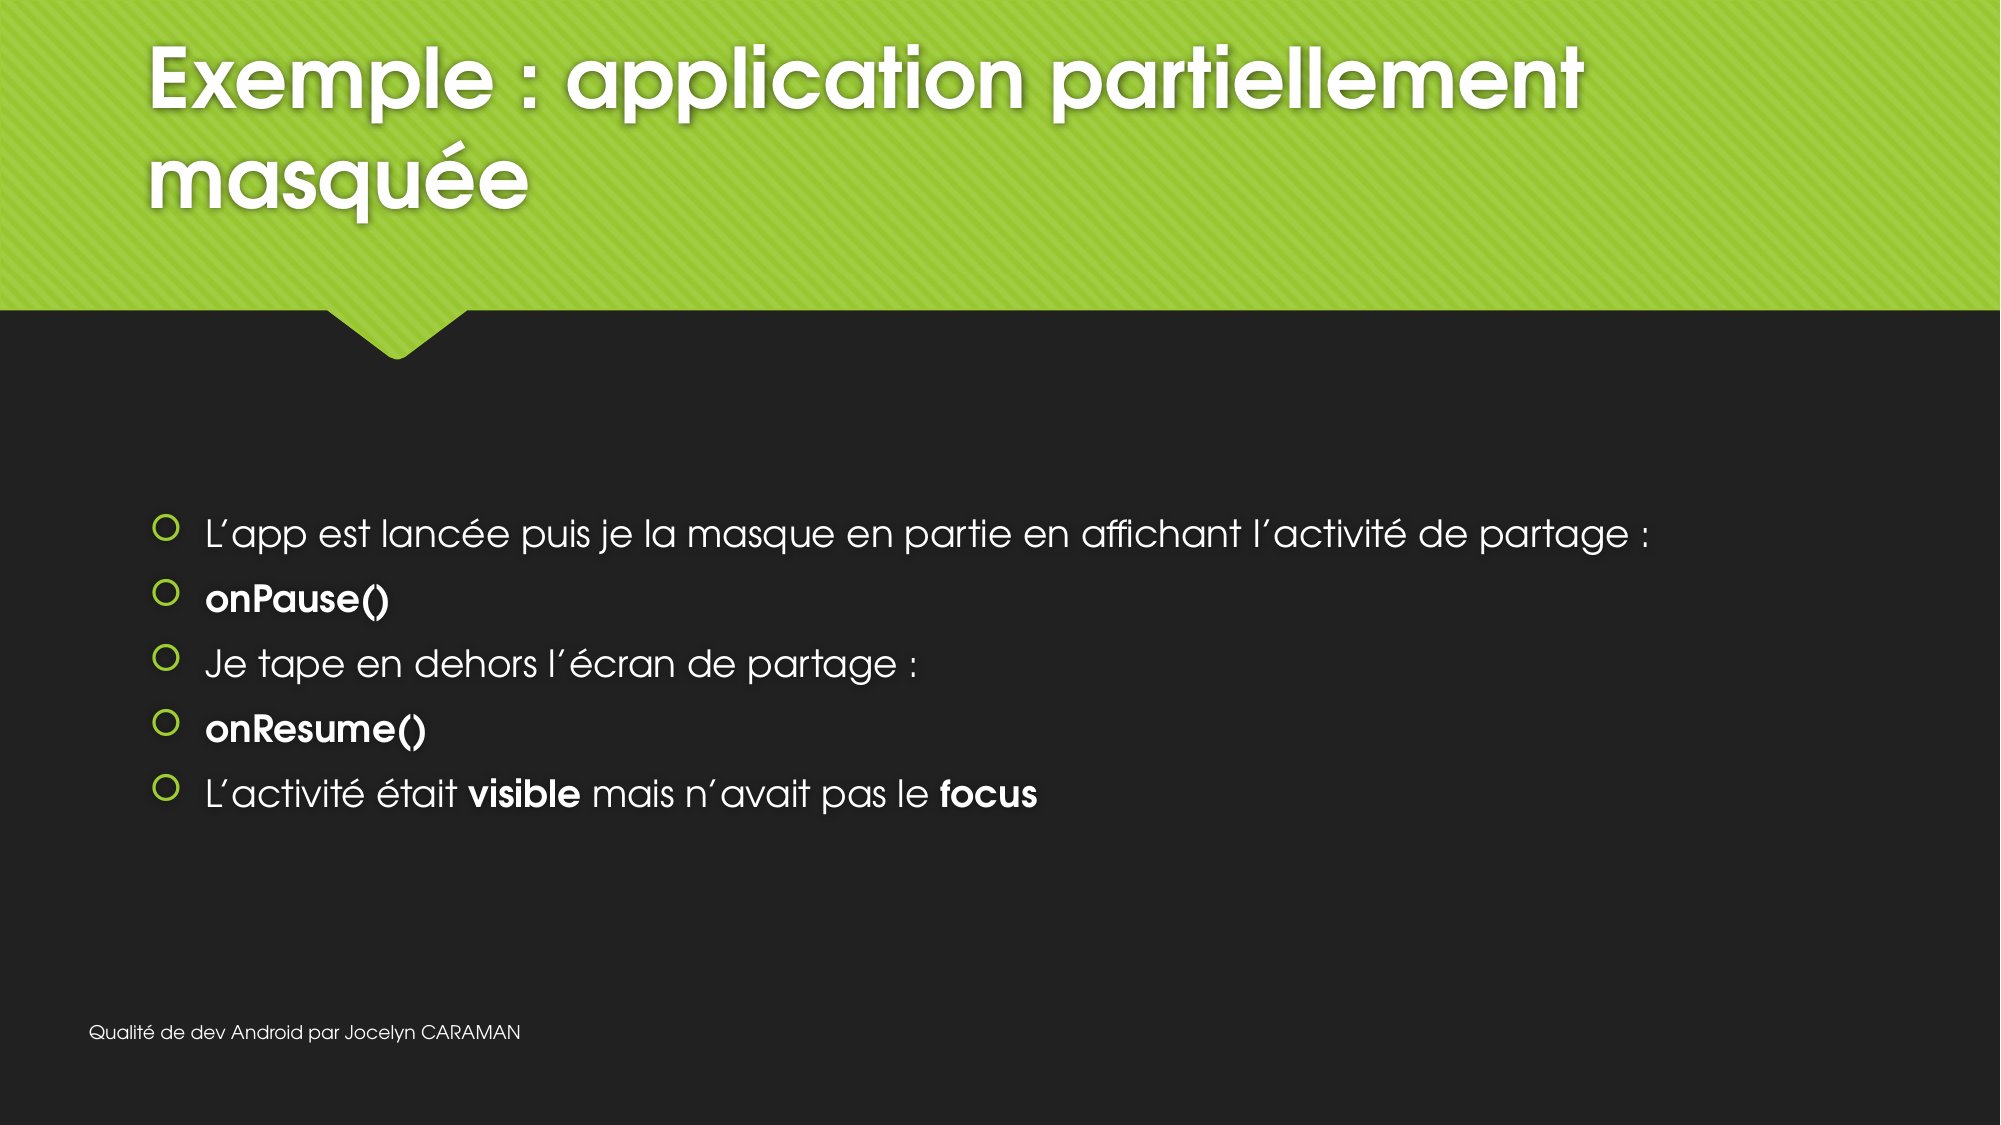

# Exemple : application partiellement masquée
L’app est lancée puis je la masque en partie en affichant l’activité de partage :
onPause()
Je tape en dehors l’écran de partage :
onResume()
L’activité était visible mais n’avait pas le focus
Qualité de dev Android par Jocelyn CARAMAN